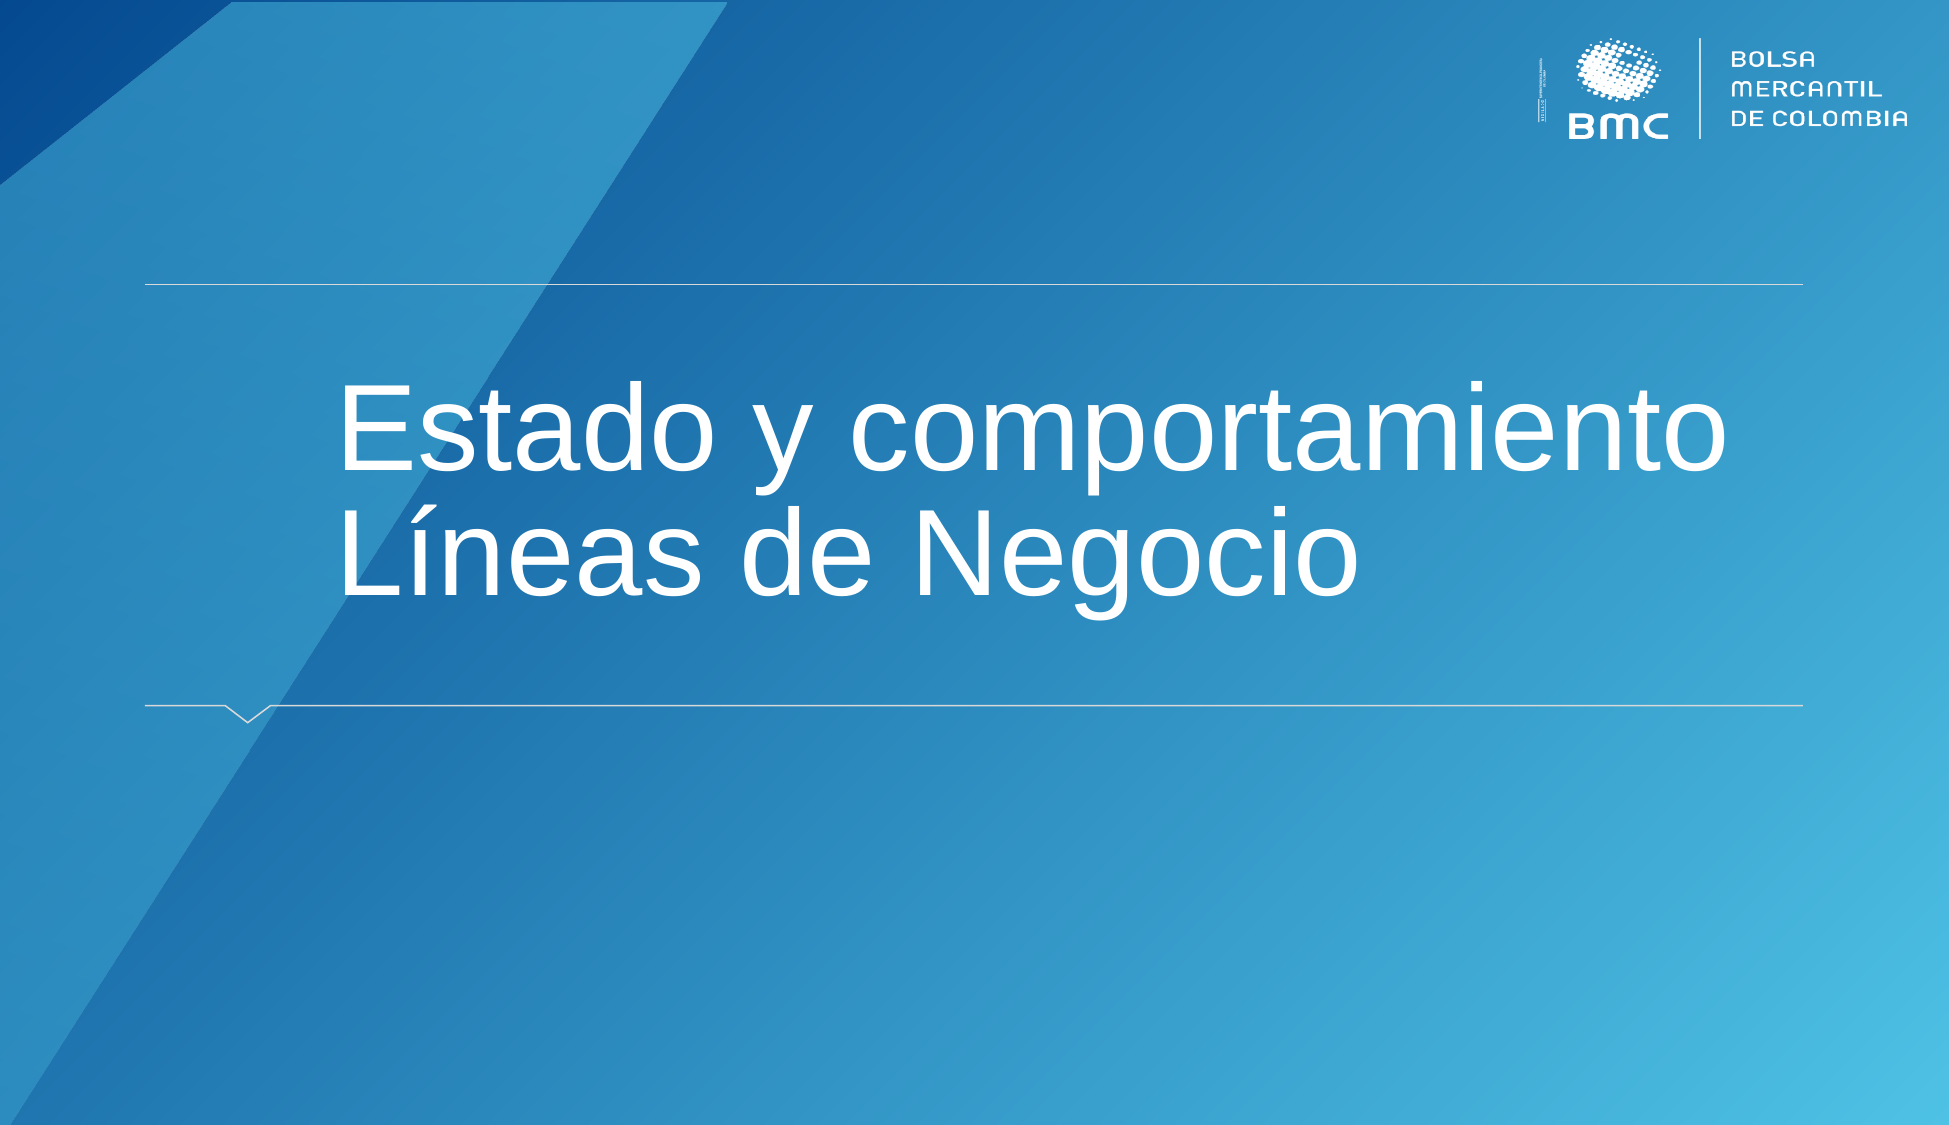

# Estado y comportamiento Líneas de Negocio